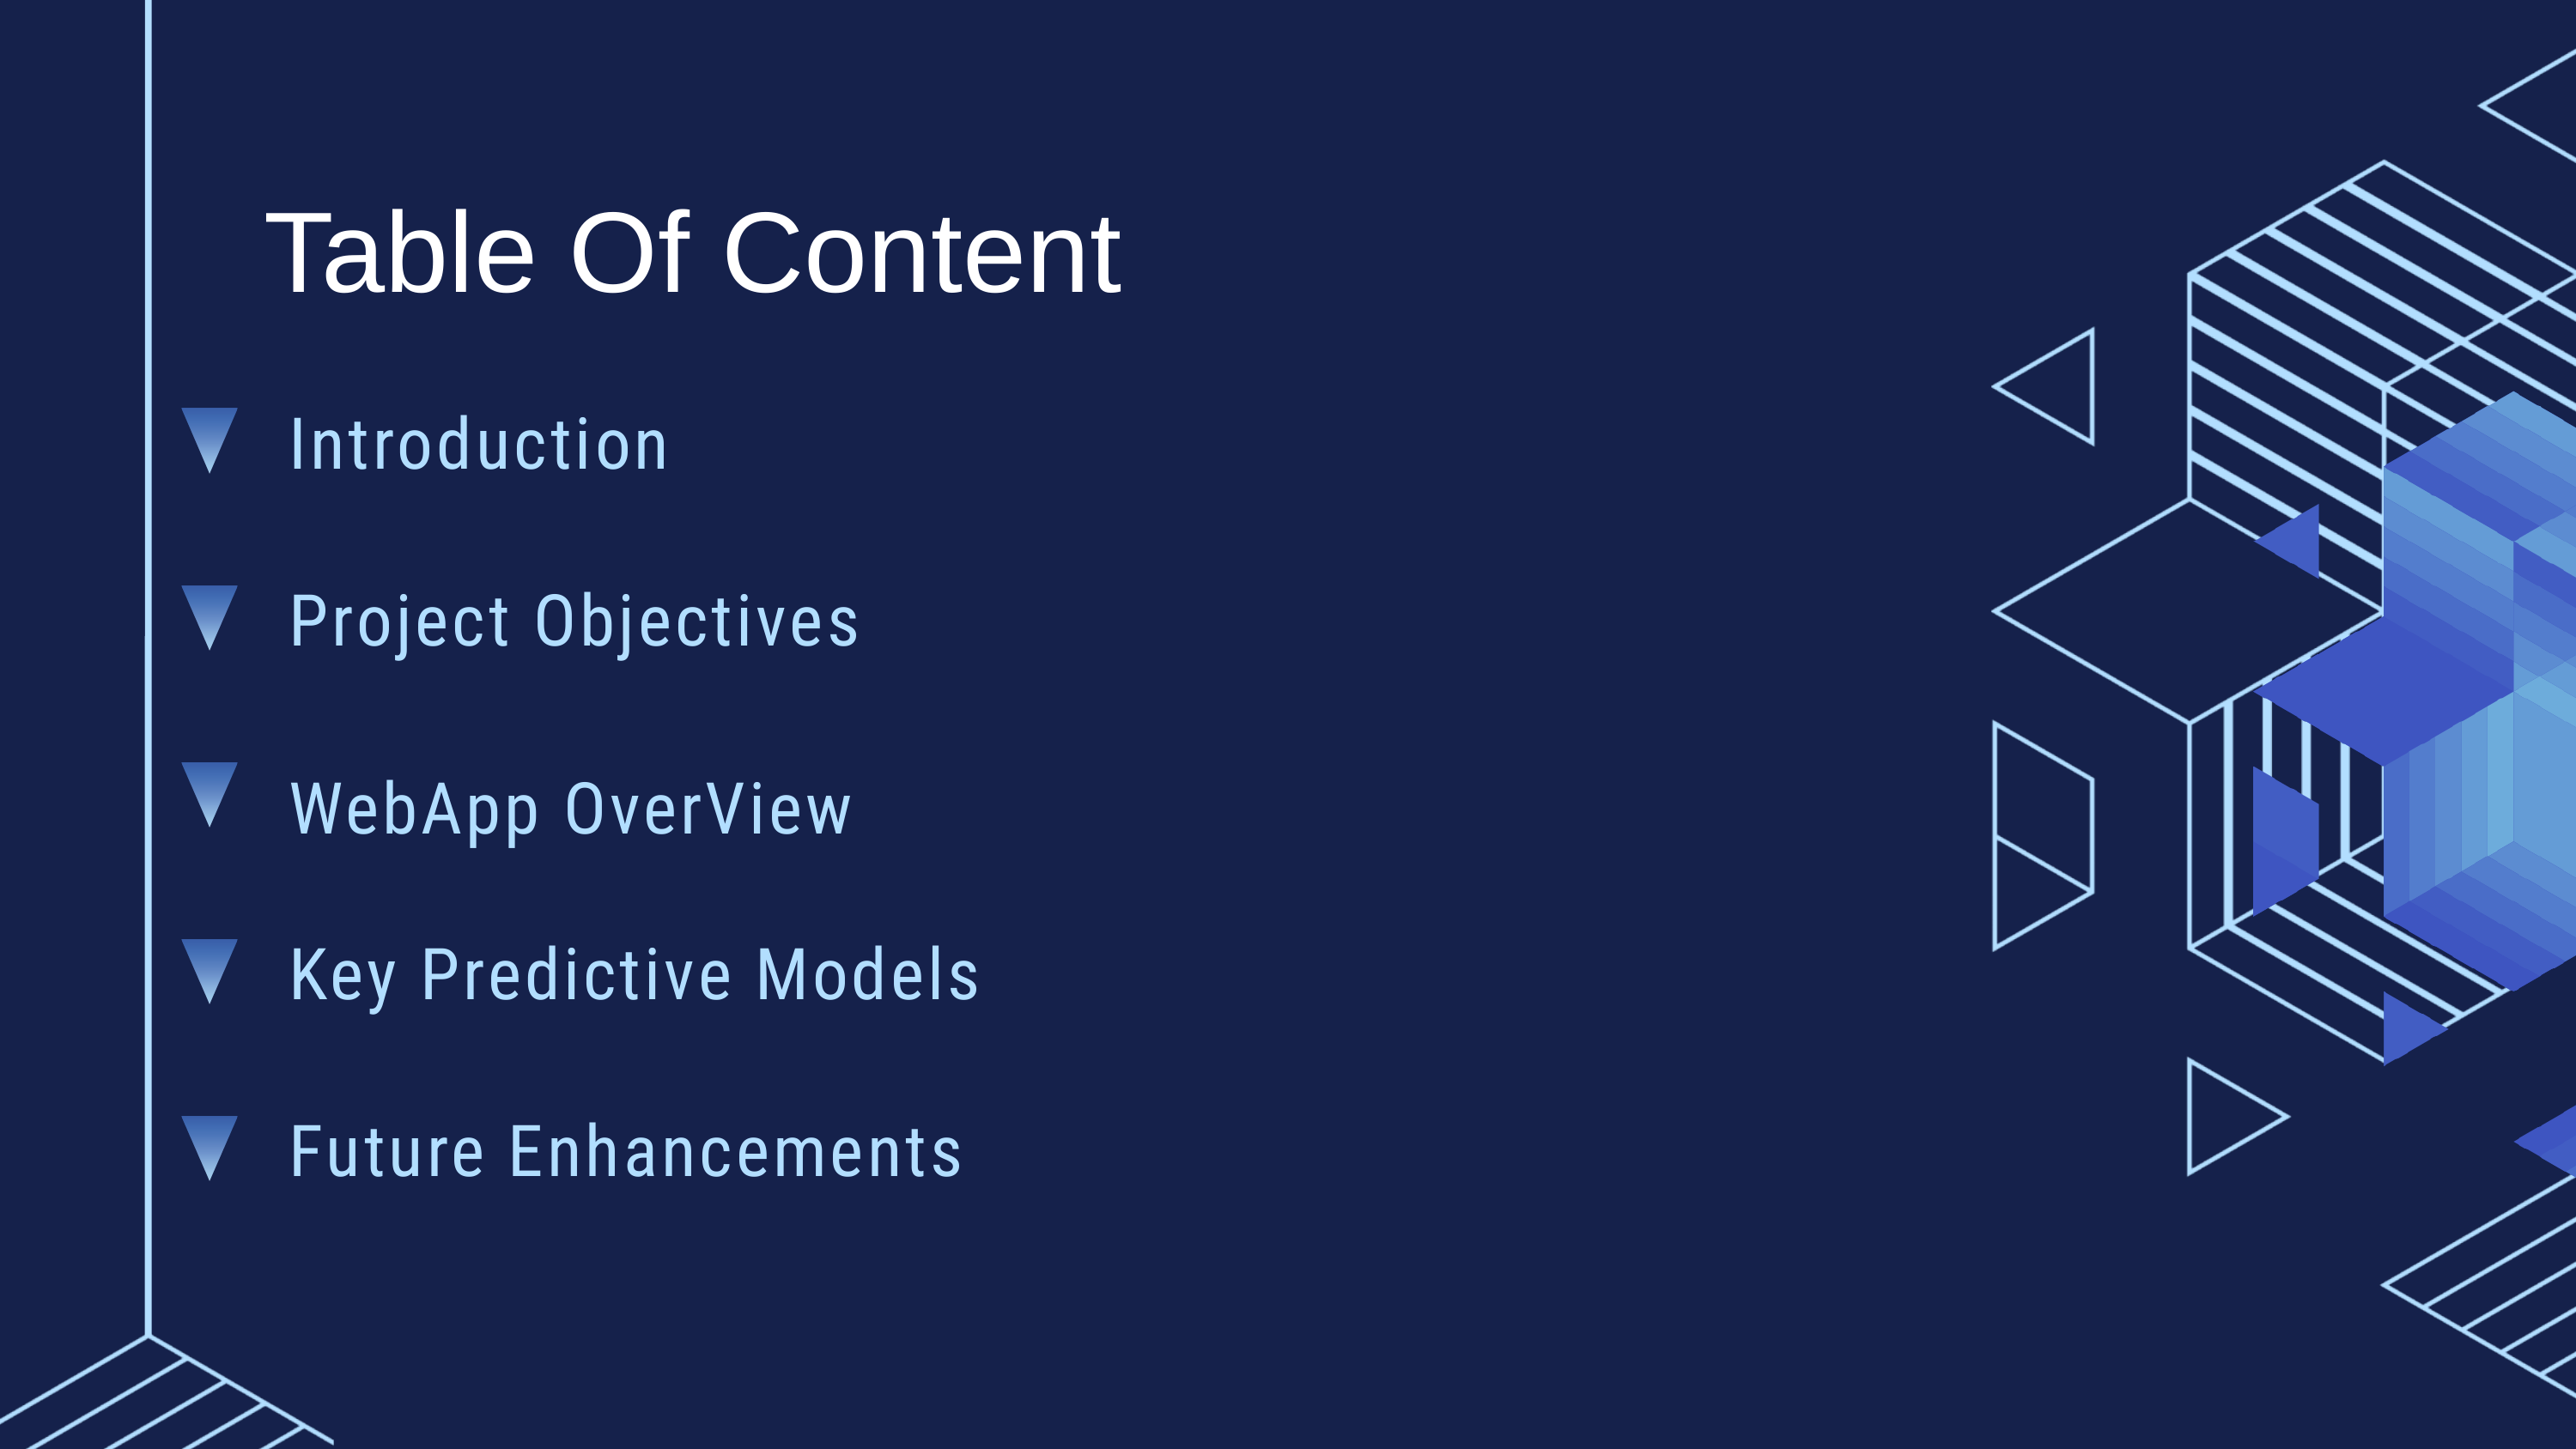

Table Of Content

Introduction

Project Objectives

WebApp OverView

Key Predictive Models

Future Enhancements